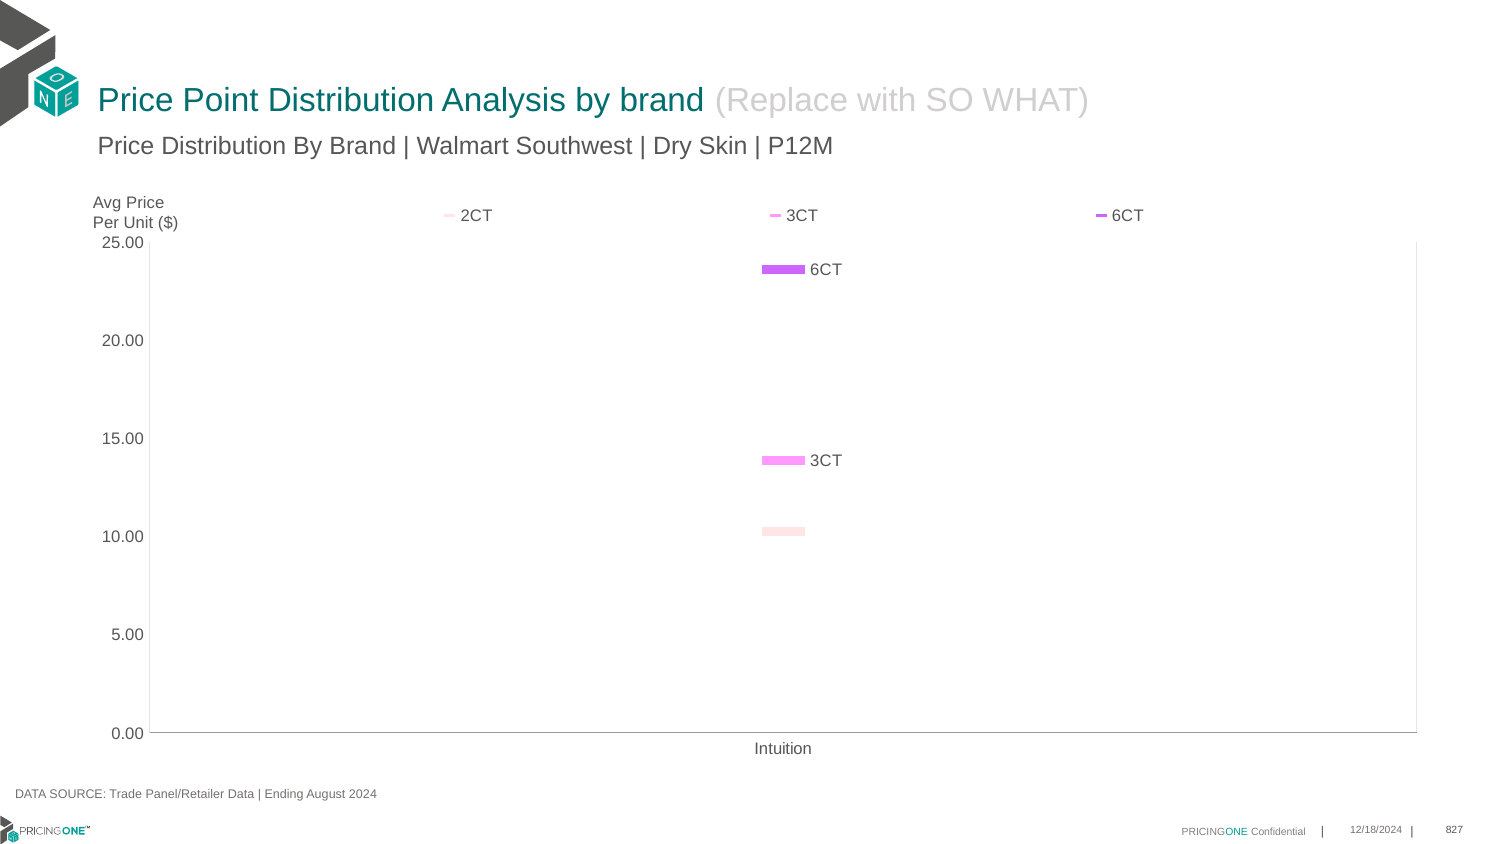

# Price Point Distribution Analysis by brand (Replace with SO WHAT)
Price Distribution By Brand | Walmart Southwest | Dry Skin | P12M

### Chart

| Category | 2CT | 3CT | 6CT |
|---|---|---|---|
| Intuition | 10.25009185548071 | 13.868386304314448 | 23.59150597421034 |
Avg Price
Per Unit ($)
DATA SOURCE: Trade Panel/Retailer Data | Ending August 2024
12/18/2024
827